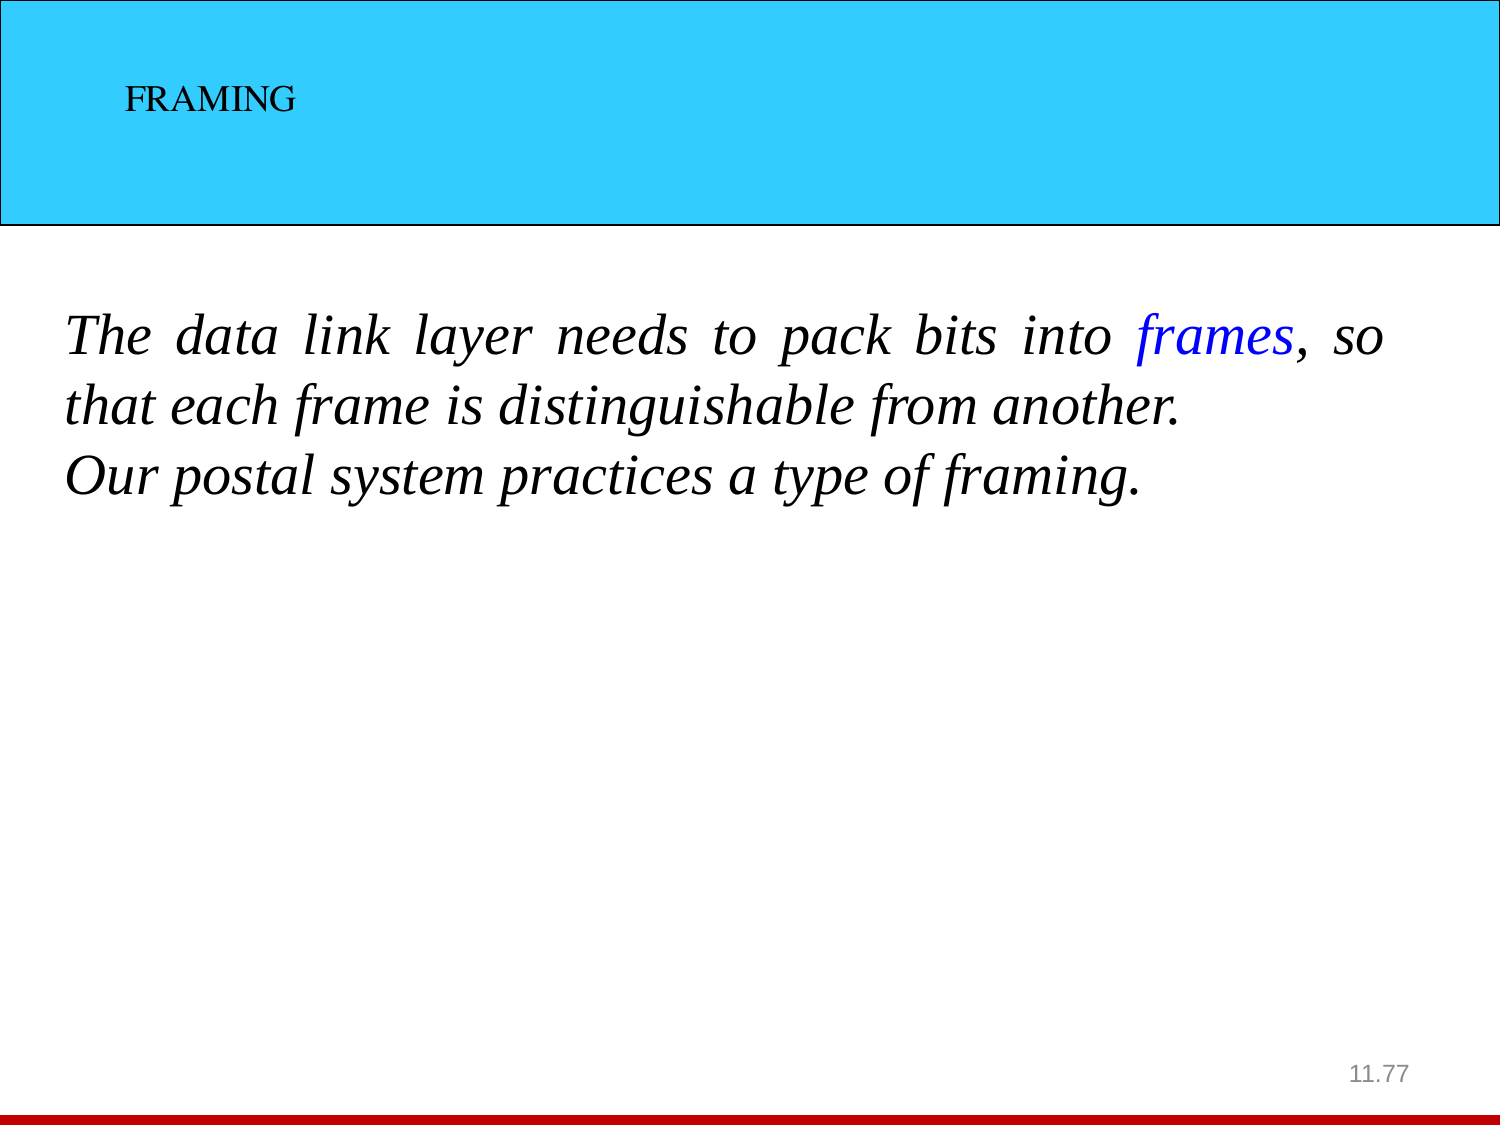

FRAMING
The data link layer needs to pack bits into frames, so that each frame is distinguishable from another.
Our postal system practices a type of framing.
11.77